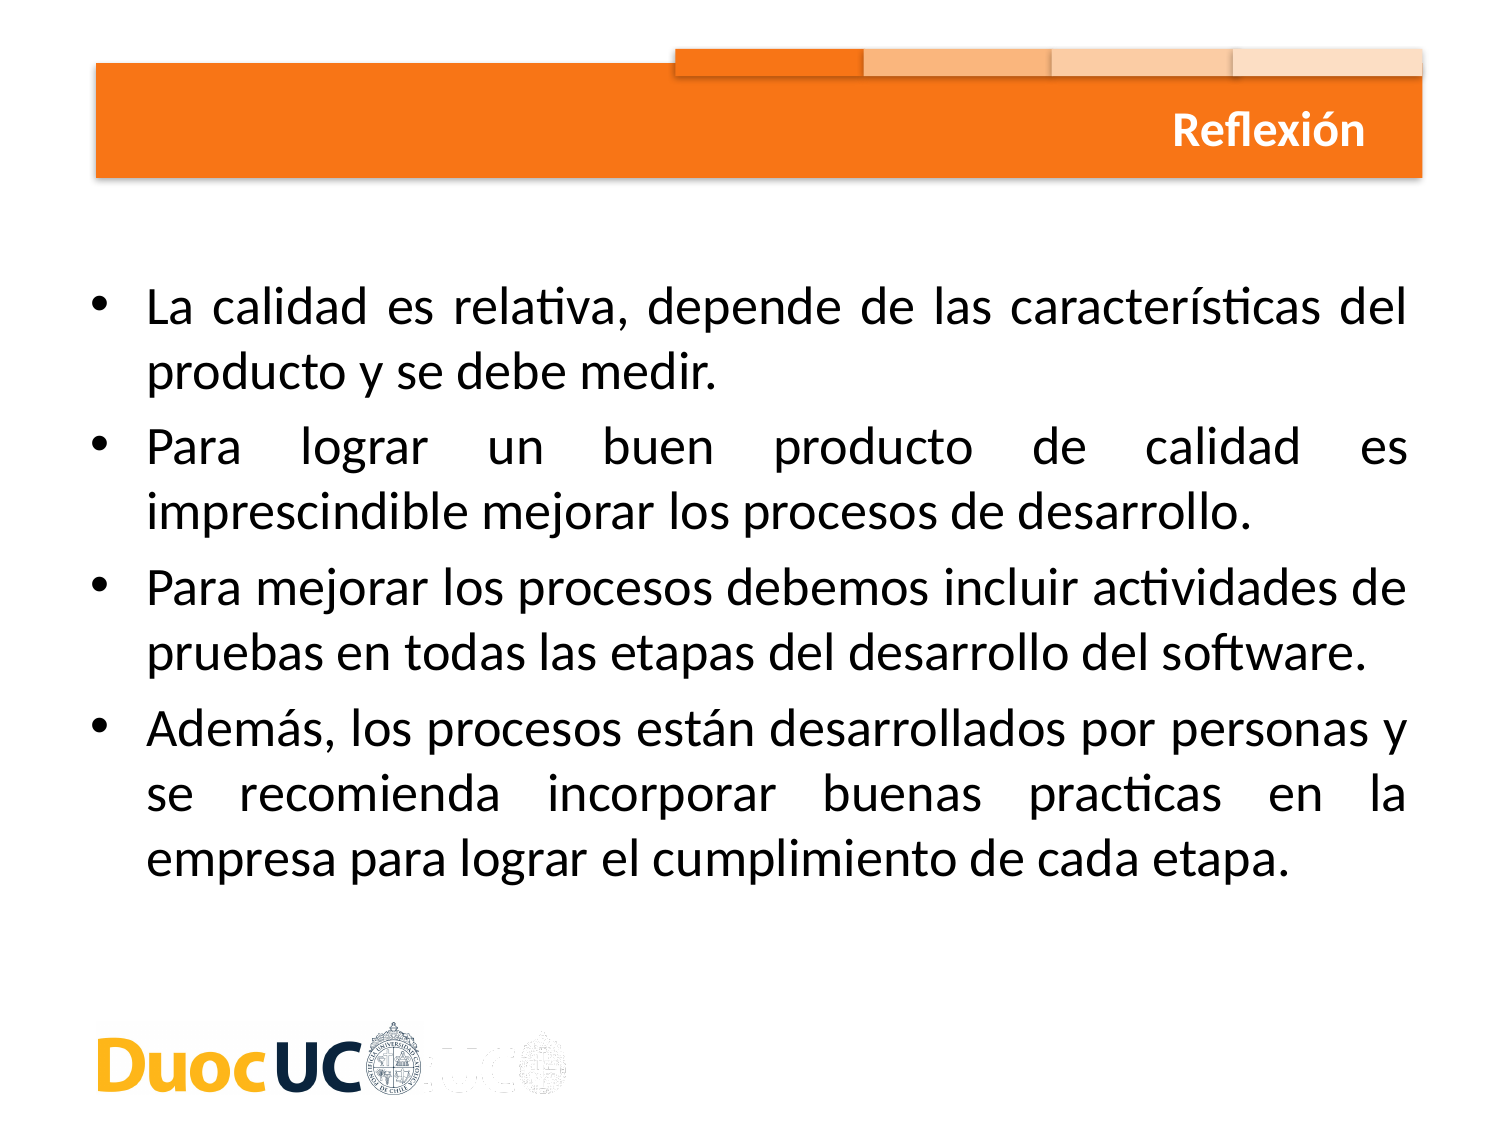

Reflexión
La calidad es relativa, depende de las características del producto y se debe medir.
Para lograr un buen producto de calidad es imprescindible mejorar los procesos de desarrollo.
Para mejorar los procesos debemos incluir actividades de pruebas en todas las etapas del desarrollo del software.
Además, los procesos están desarrollados por personas y se recomienda incorporar buenas practicas en la empresa para lograr el cumplimiento de cada etapa.